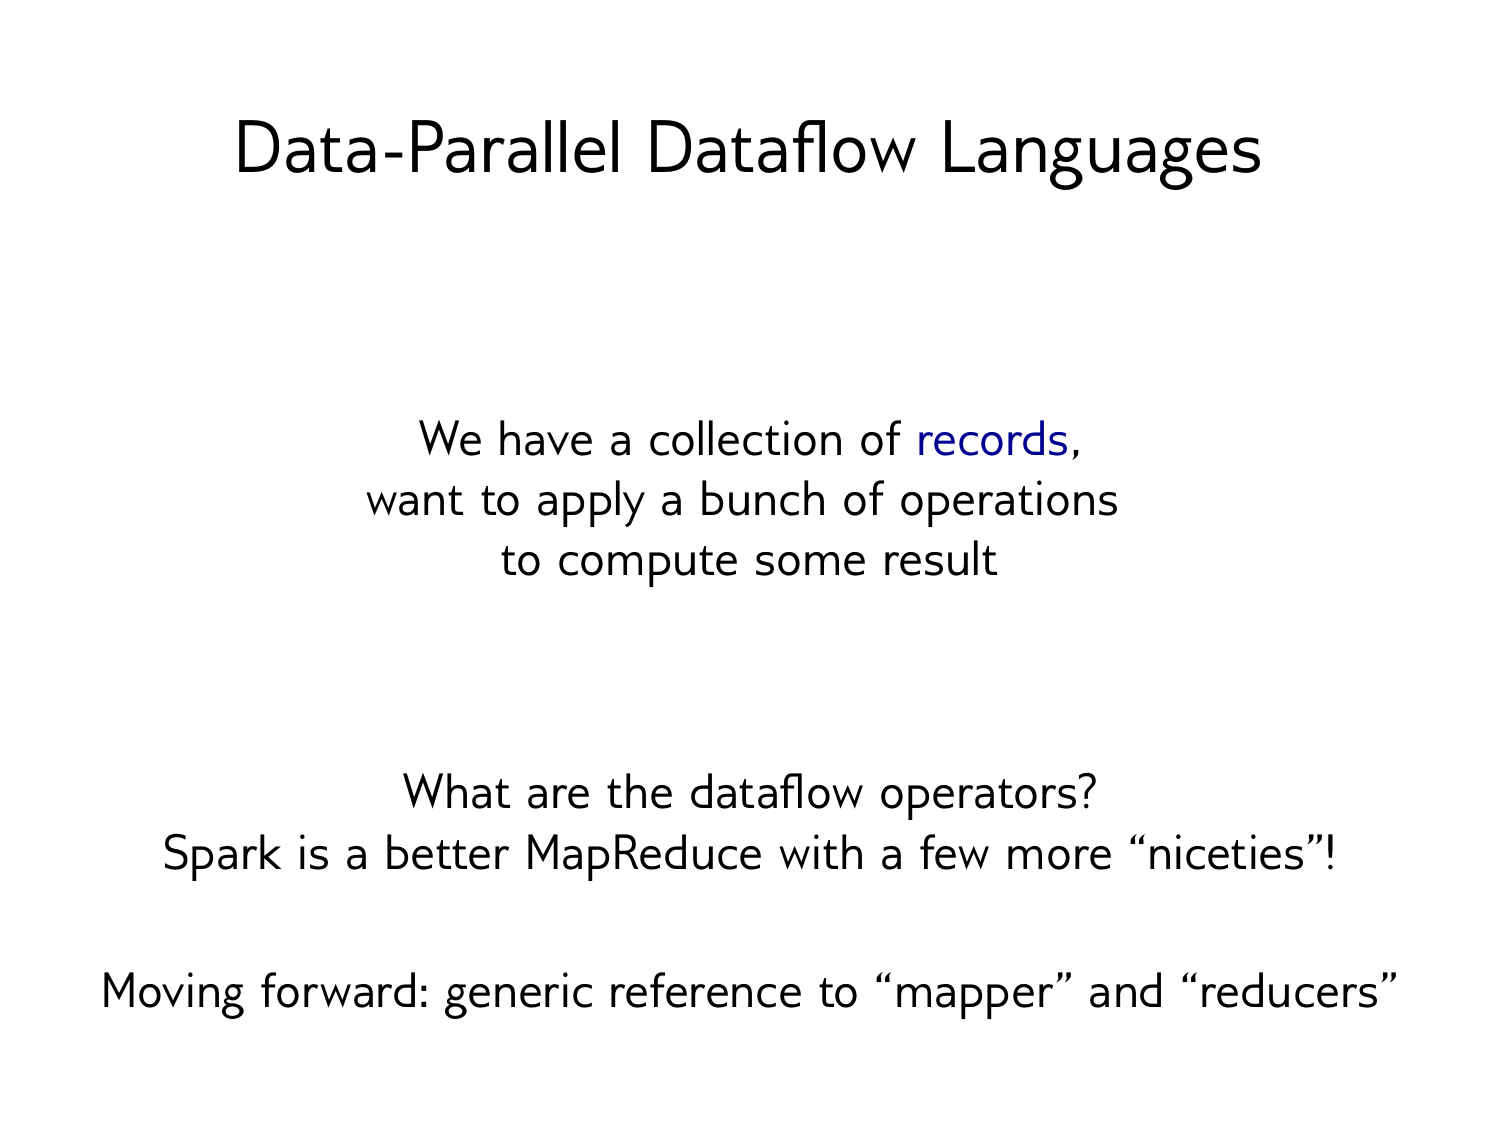

Data-Parallel Dataflow Languages
We have a collection of records,
want to apply a bunch of operations
to compute some result
What are the dataflow operators?
Spark is a better MapReduce with a few more “niceties”!
Moving forward: generic reference to “mapper” and “reducers”